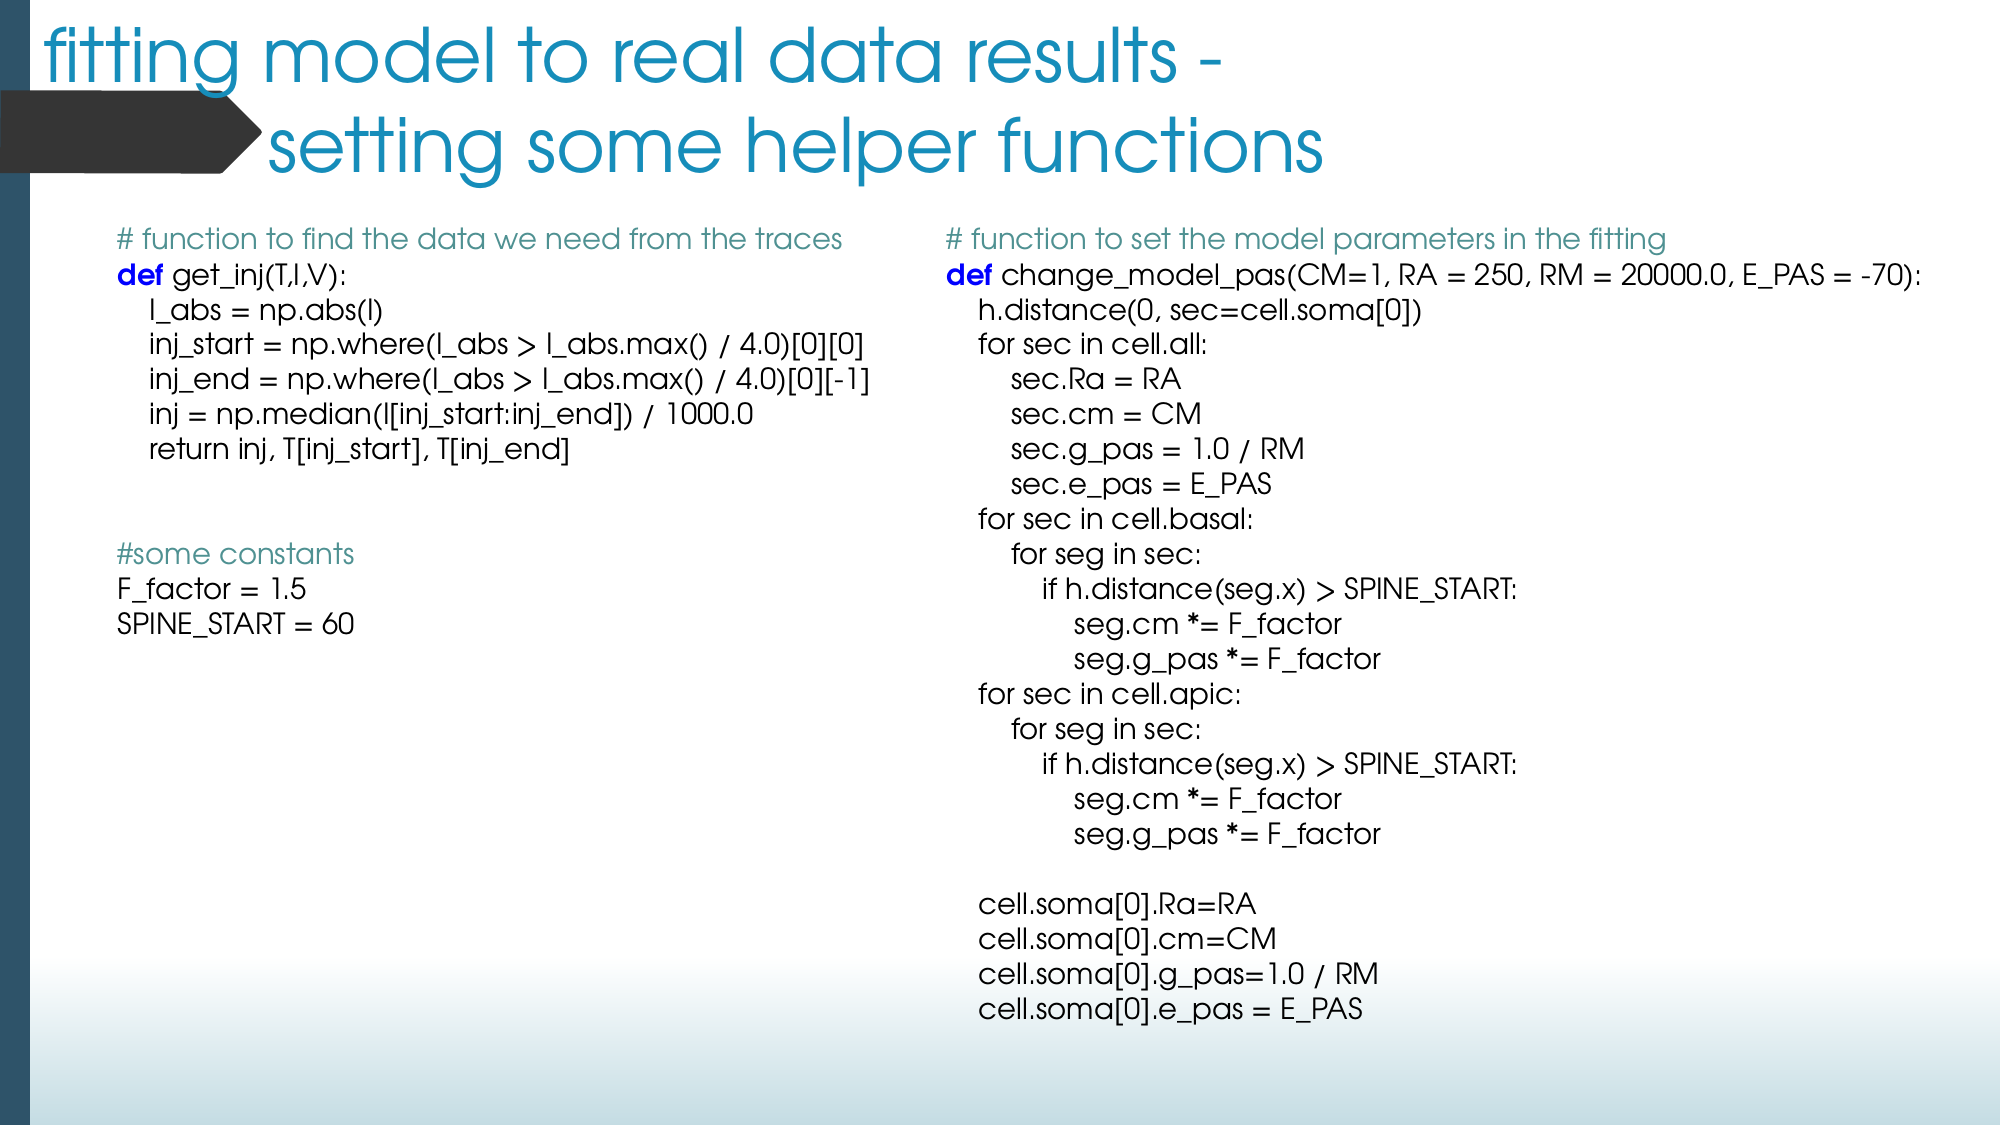

# fitting model to real data results -
setting some helper functions

# function to find the data we need from the traces
def get_inj(T,I,V):
    I_abs = np.abs(I)
    inj_start = np.where(I_abs > I_abs.max() / 4.0)[0][0]
    inj_end = np.where(I_abs > I_abs.max() / 4.0)[0][-1]
    inj = np.median(I[inj_start:inj_end]) / 1000.0
    return inj, T[inj_start], T[inj_end]

#some constants
F_factor = 1.5
SPINE_START = 60

# function to set the model parameters in the fitting
def change_model_pas(CM=1, RA = 250, RM = 20000.0, E_PAS = -70):
    h.distance(0, sec=cell.soma[0])
    for sec in cell.all:
        sec.Ra = RA
        sec.cm = CM
        sec.g_pas = 1.0 / RM
        sec.e_pas = E_PAS
    for sec in cell.basal:
        for seg in sec:
            if h.distance(seg.x) > SPINE_START:
                seg.cm *= F_factor
                seg.g_pas *= F_factor
    for sec in cell.apic:
        for seg in sec:
            if h.distance(seg.x) > SPINE_START:
                seg.cm *= F_factor
                seg.g_pas *= F_factor

    cell.soma[0].Ra=RA
    cell.soma[0].cm=CM
    cell.soma[0].g_pas=1.0 / RM
    cell.soma[0].e_pas = E_PAS